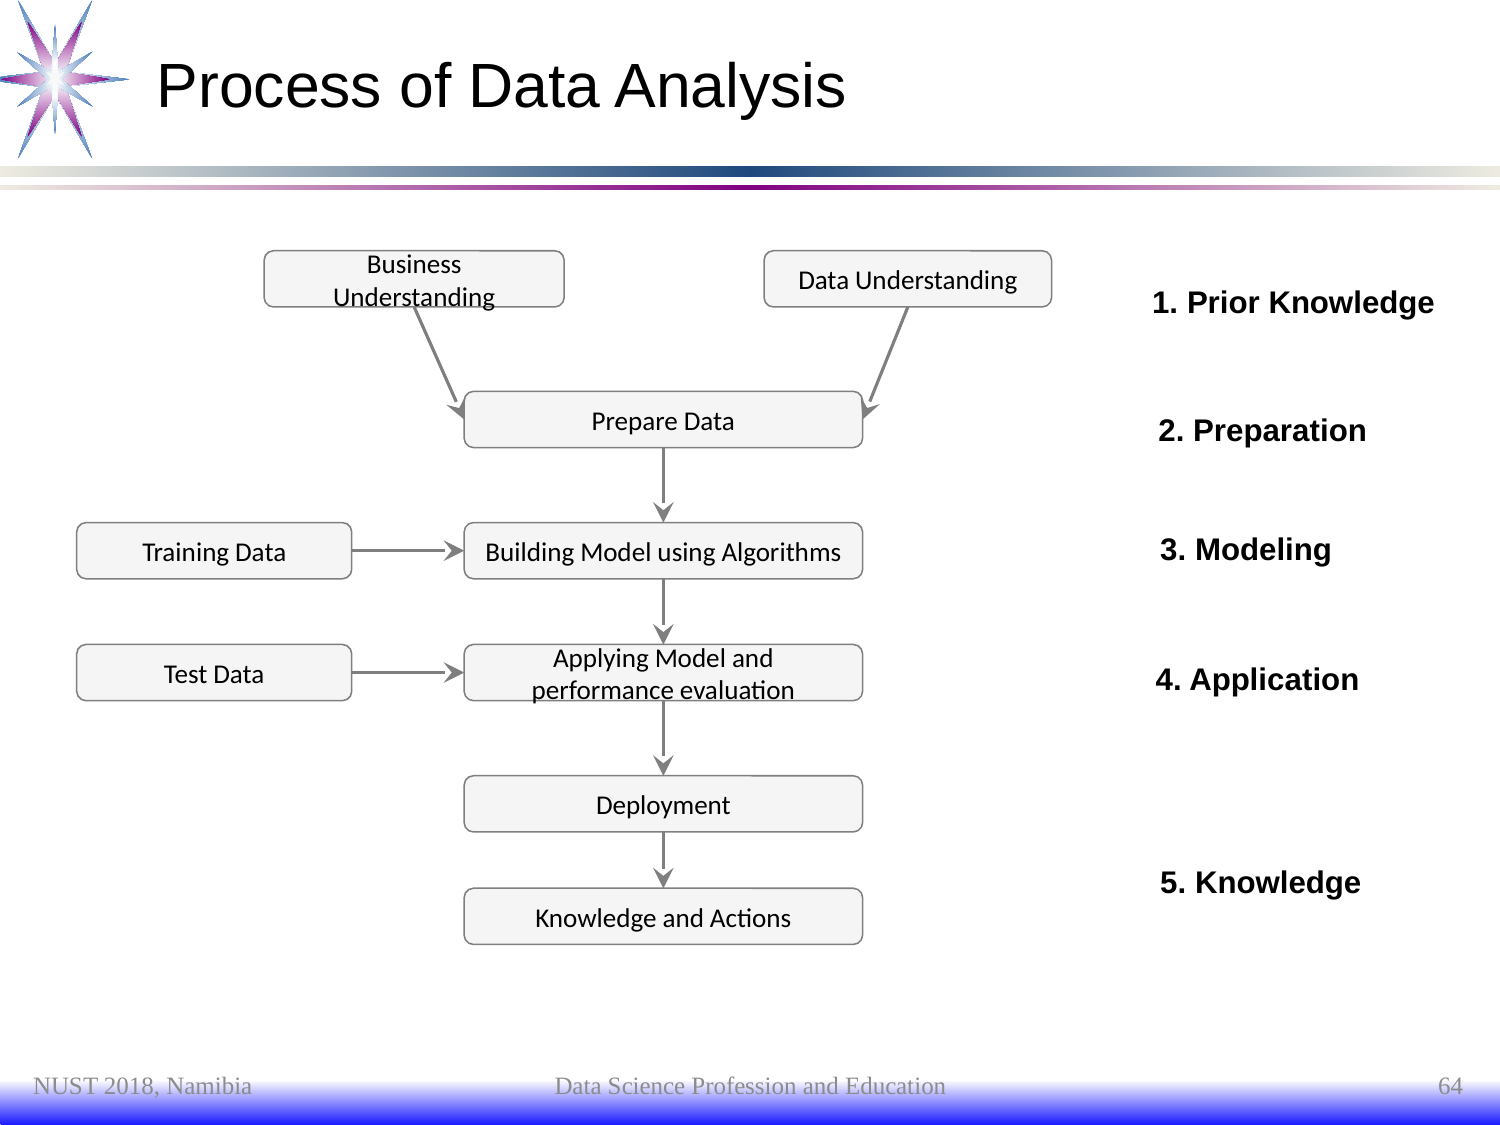

# Process of Data Analysis
Business
Understanding
Data Understanding
Prepare Data
Training Data
Building Model using Algorithms
Test Data
Applying Model and performance evaluation
Deployment
Knowledge and Actions
1. Prior Knowledge
2. Preparation
3. Modeling
4. Application
5. Knowledge
NUST 2018, Namibia
Data Science Profession and Education
64